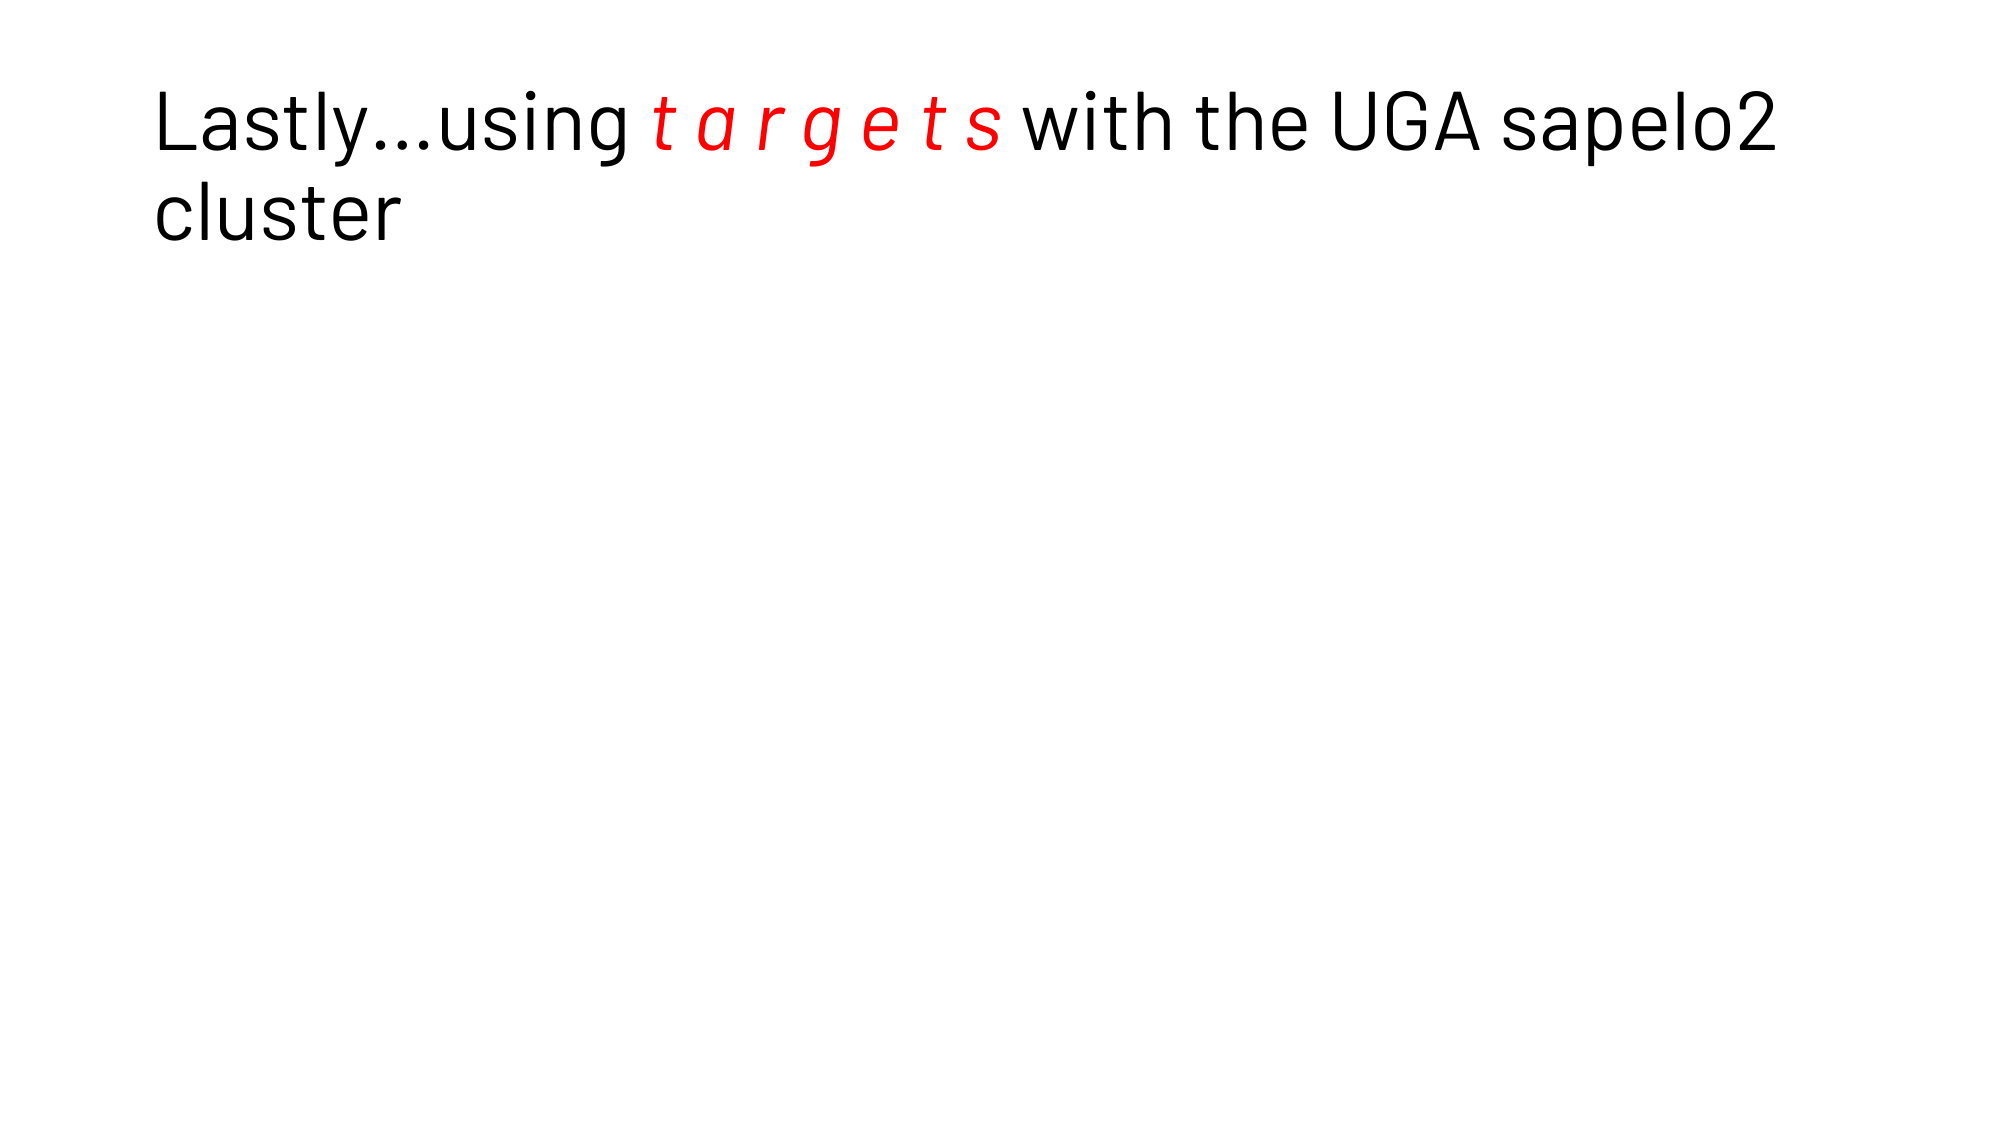

# Lastly…using t a r g e t s with the UGA sapelo2 cluster